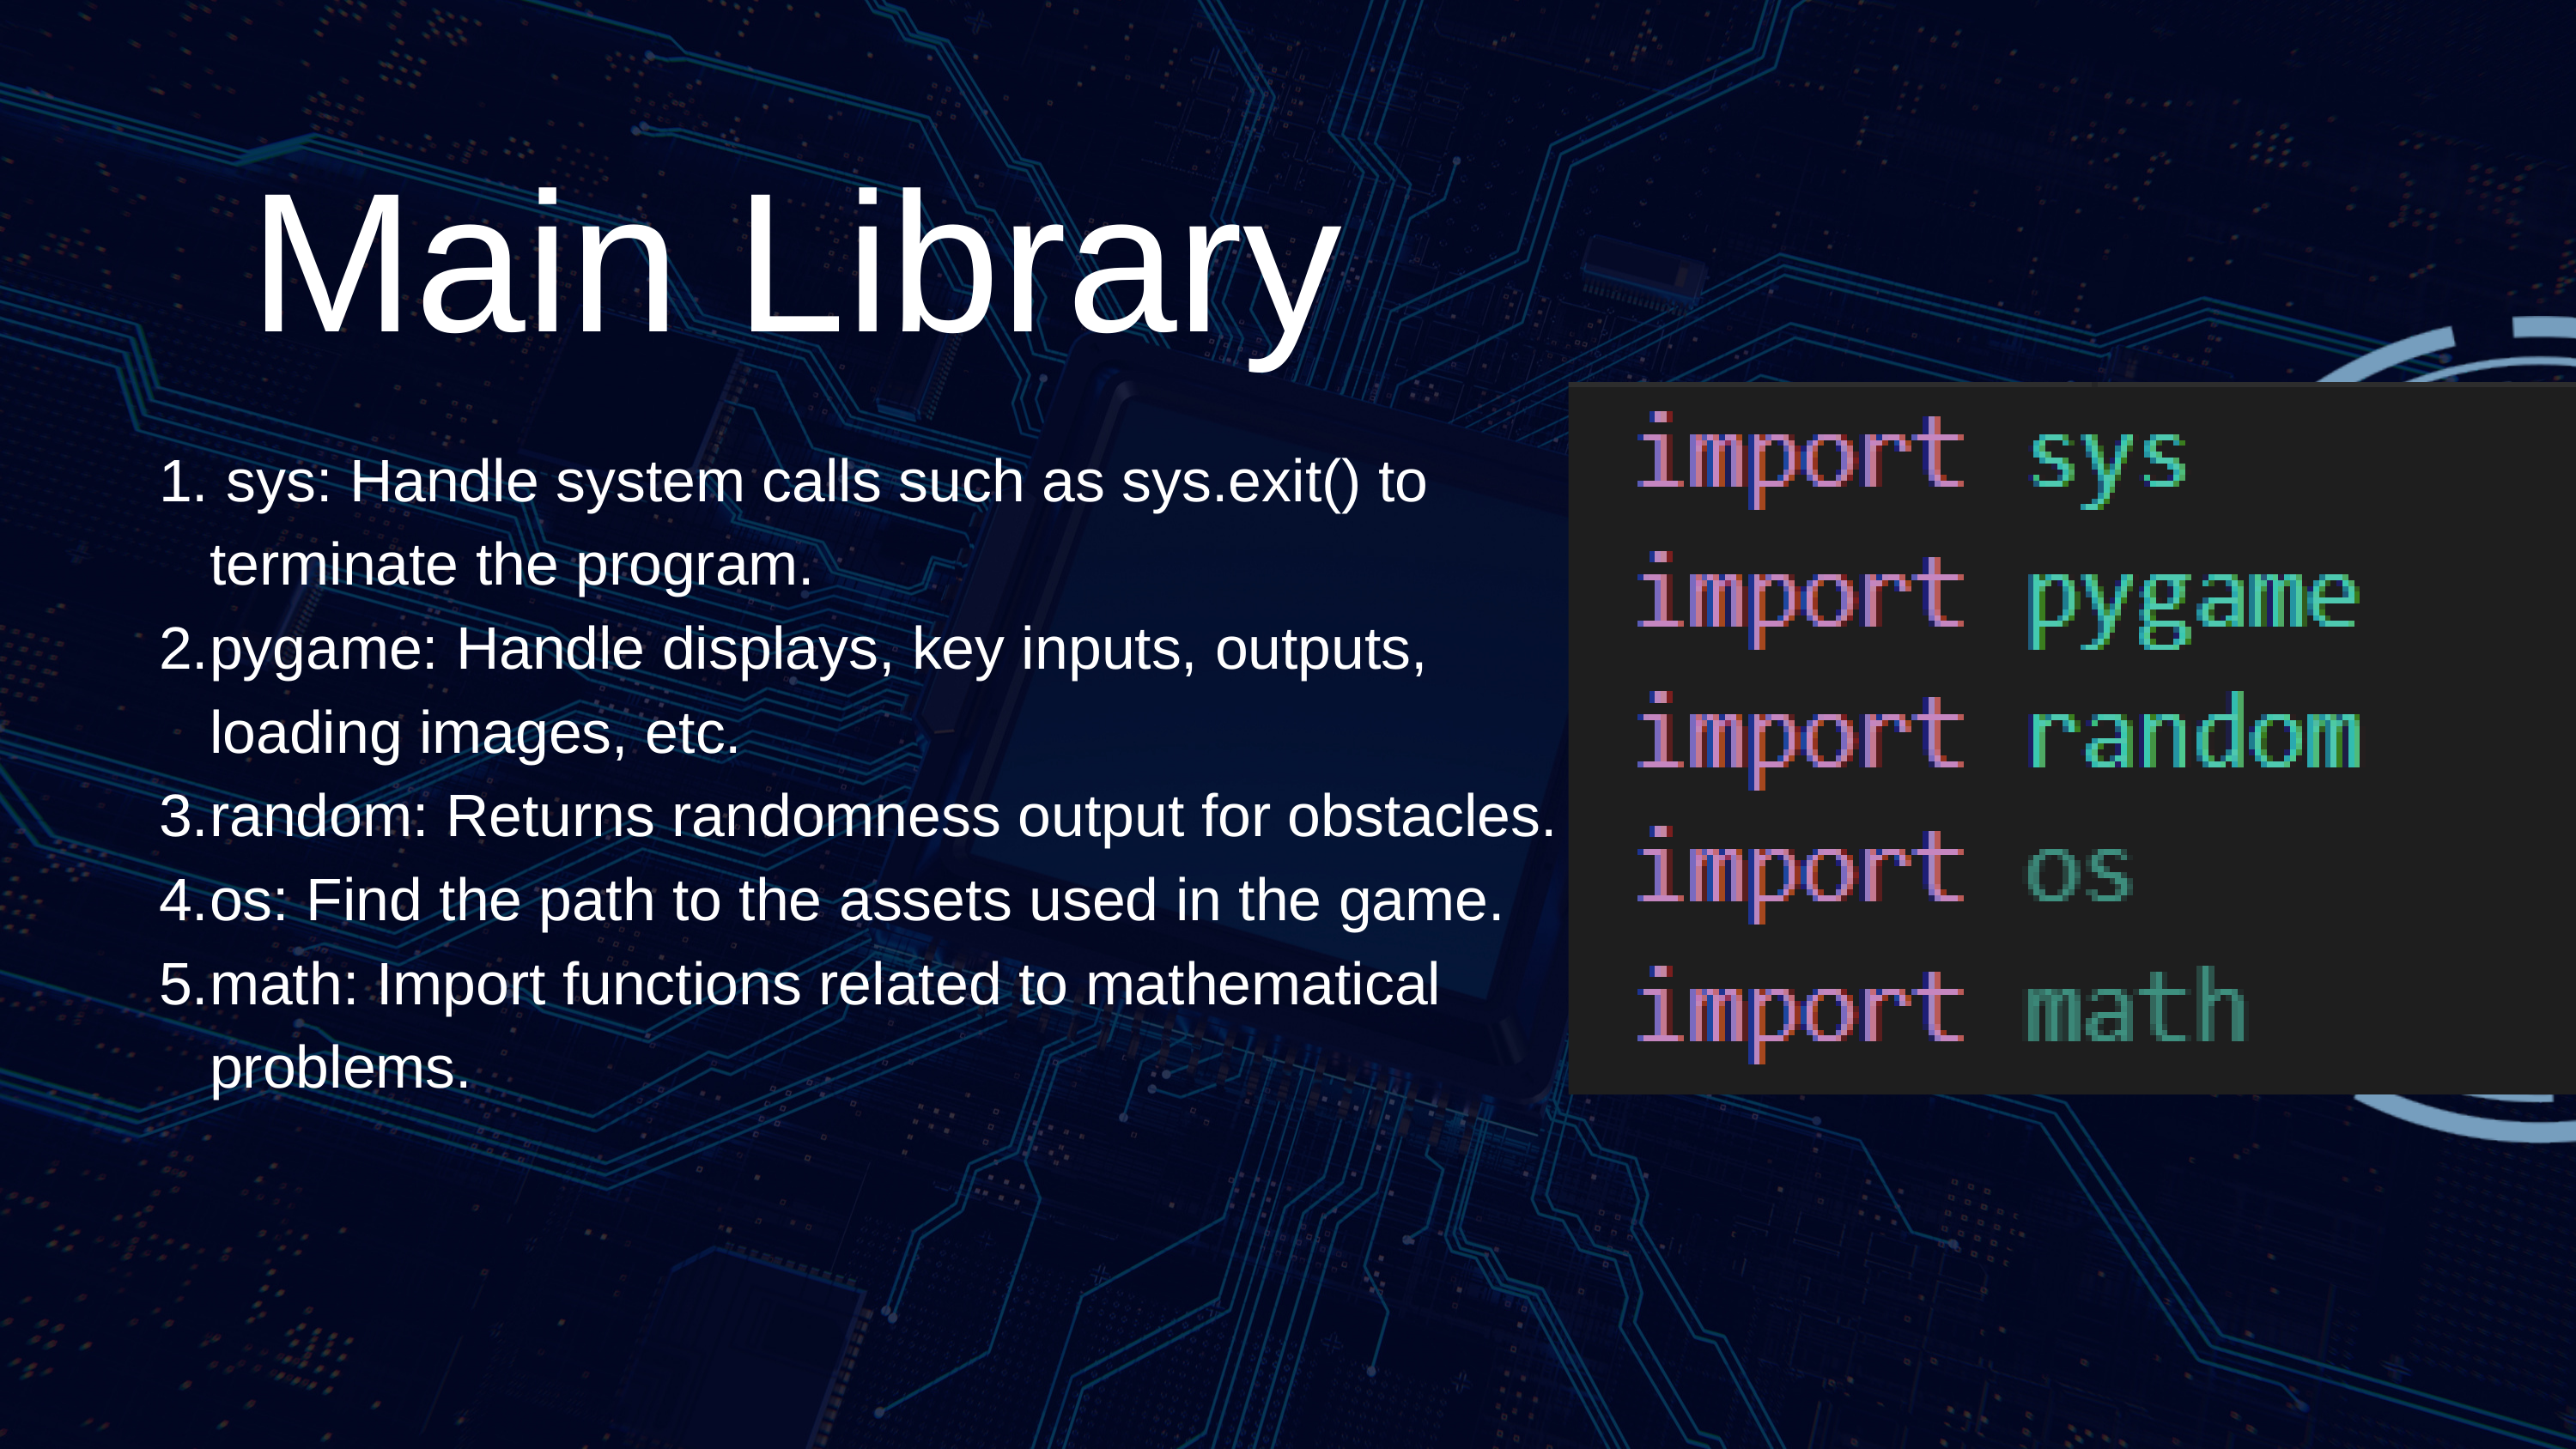

Main Library

 sys: Handle system calls such as sys.exit() to terminate the program.
pygame: Handle displays, key inputs, outputs, loading images, etc.
random: Returns randomness output for obstacles.
os: Find the path to the assets used in the game.
math: Import functions related to mathematical problems.